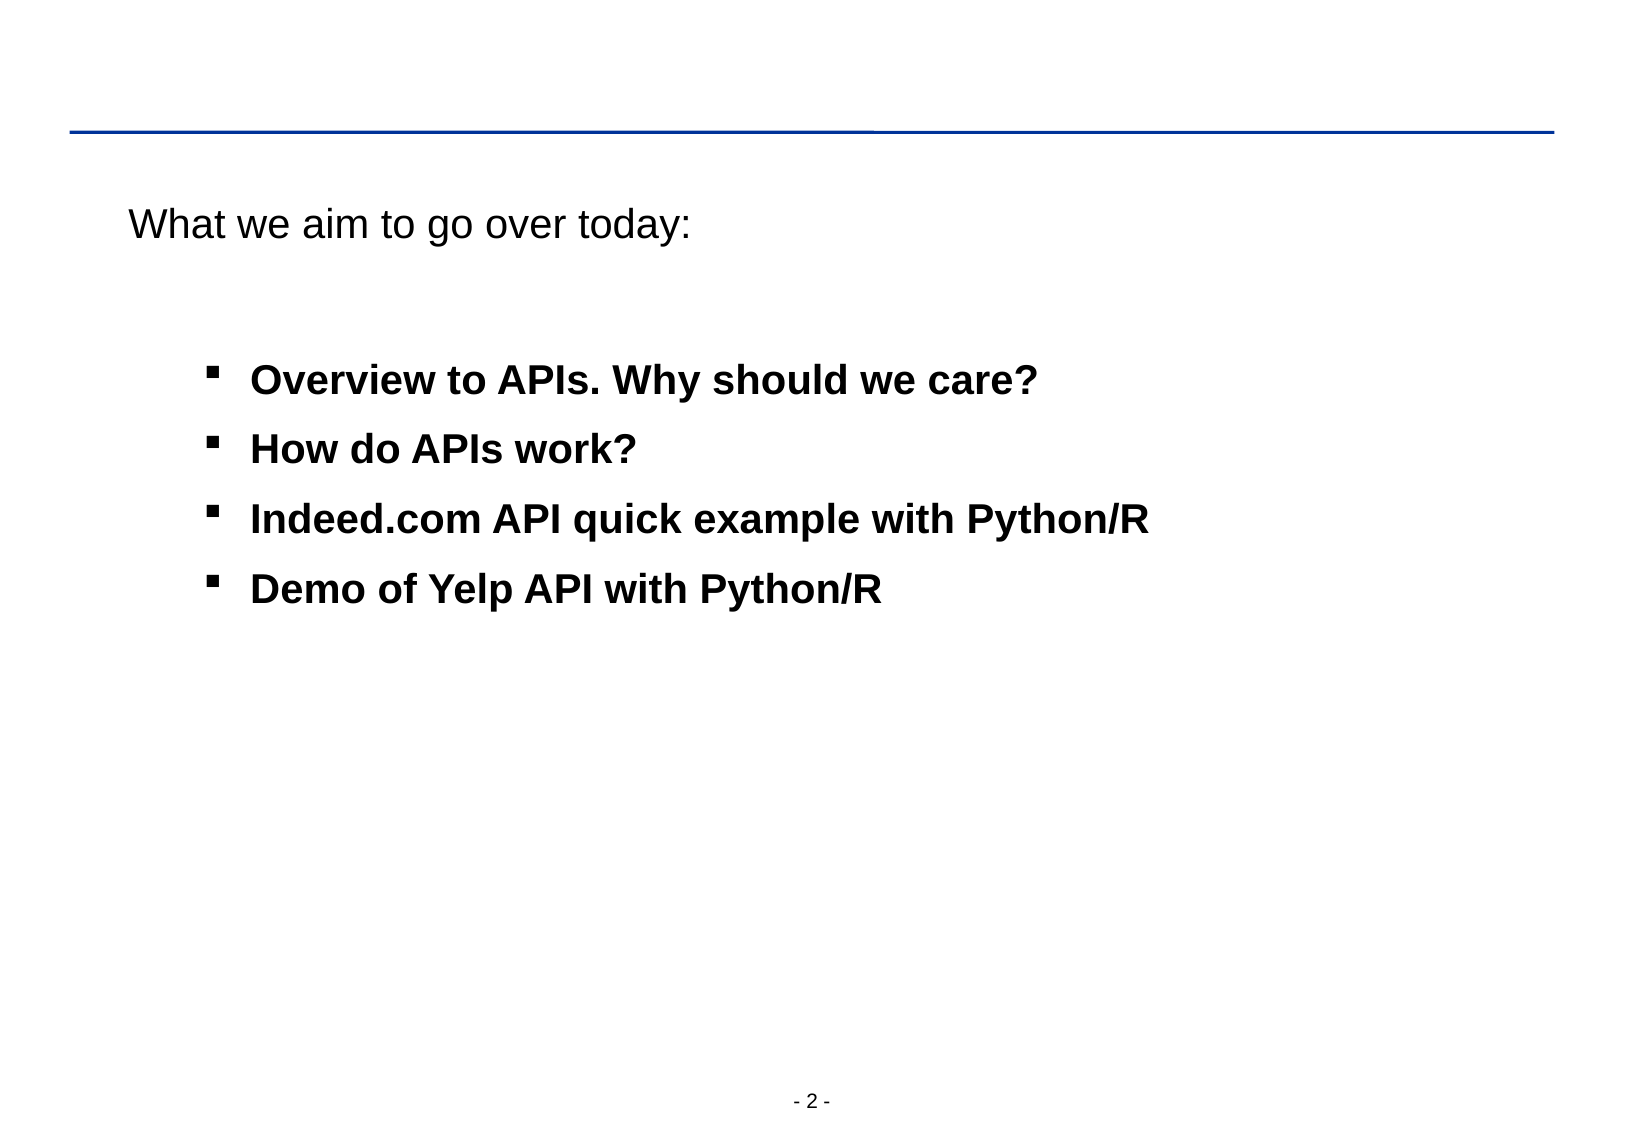

What we aim to go over today:

Overview to APIs. Why should we care?
How do APIs work?
Indeed.com API quick example with Python/R
Demo of Yelp API with Python/R

- 2 -